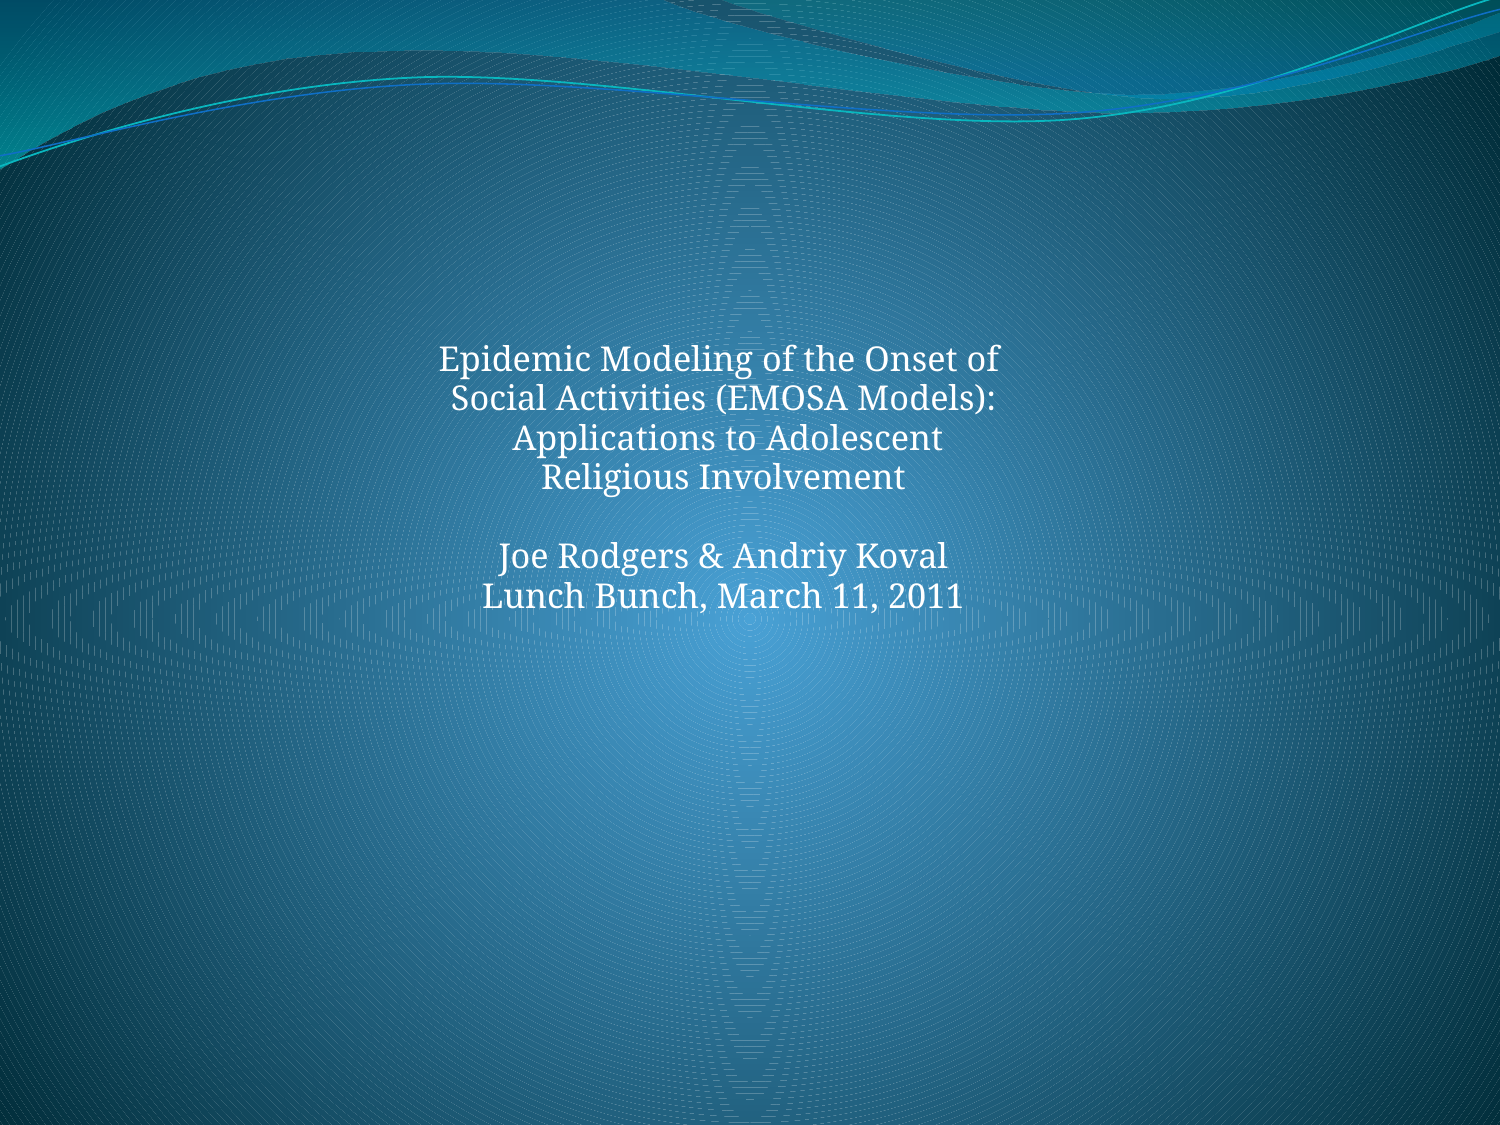

Epidemic Modeling of the Onset of
Social Activities (EMOSA Models):
  Applications to Adolescent
Religious Involvement

Joe Rodgers & Andriy Koval
Lunch Bunch, March 11, 2011